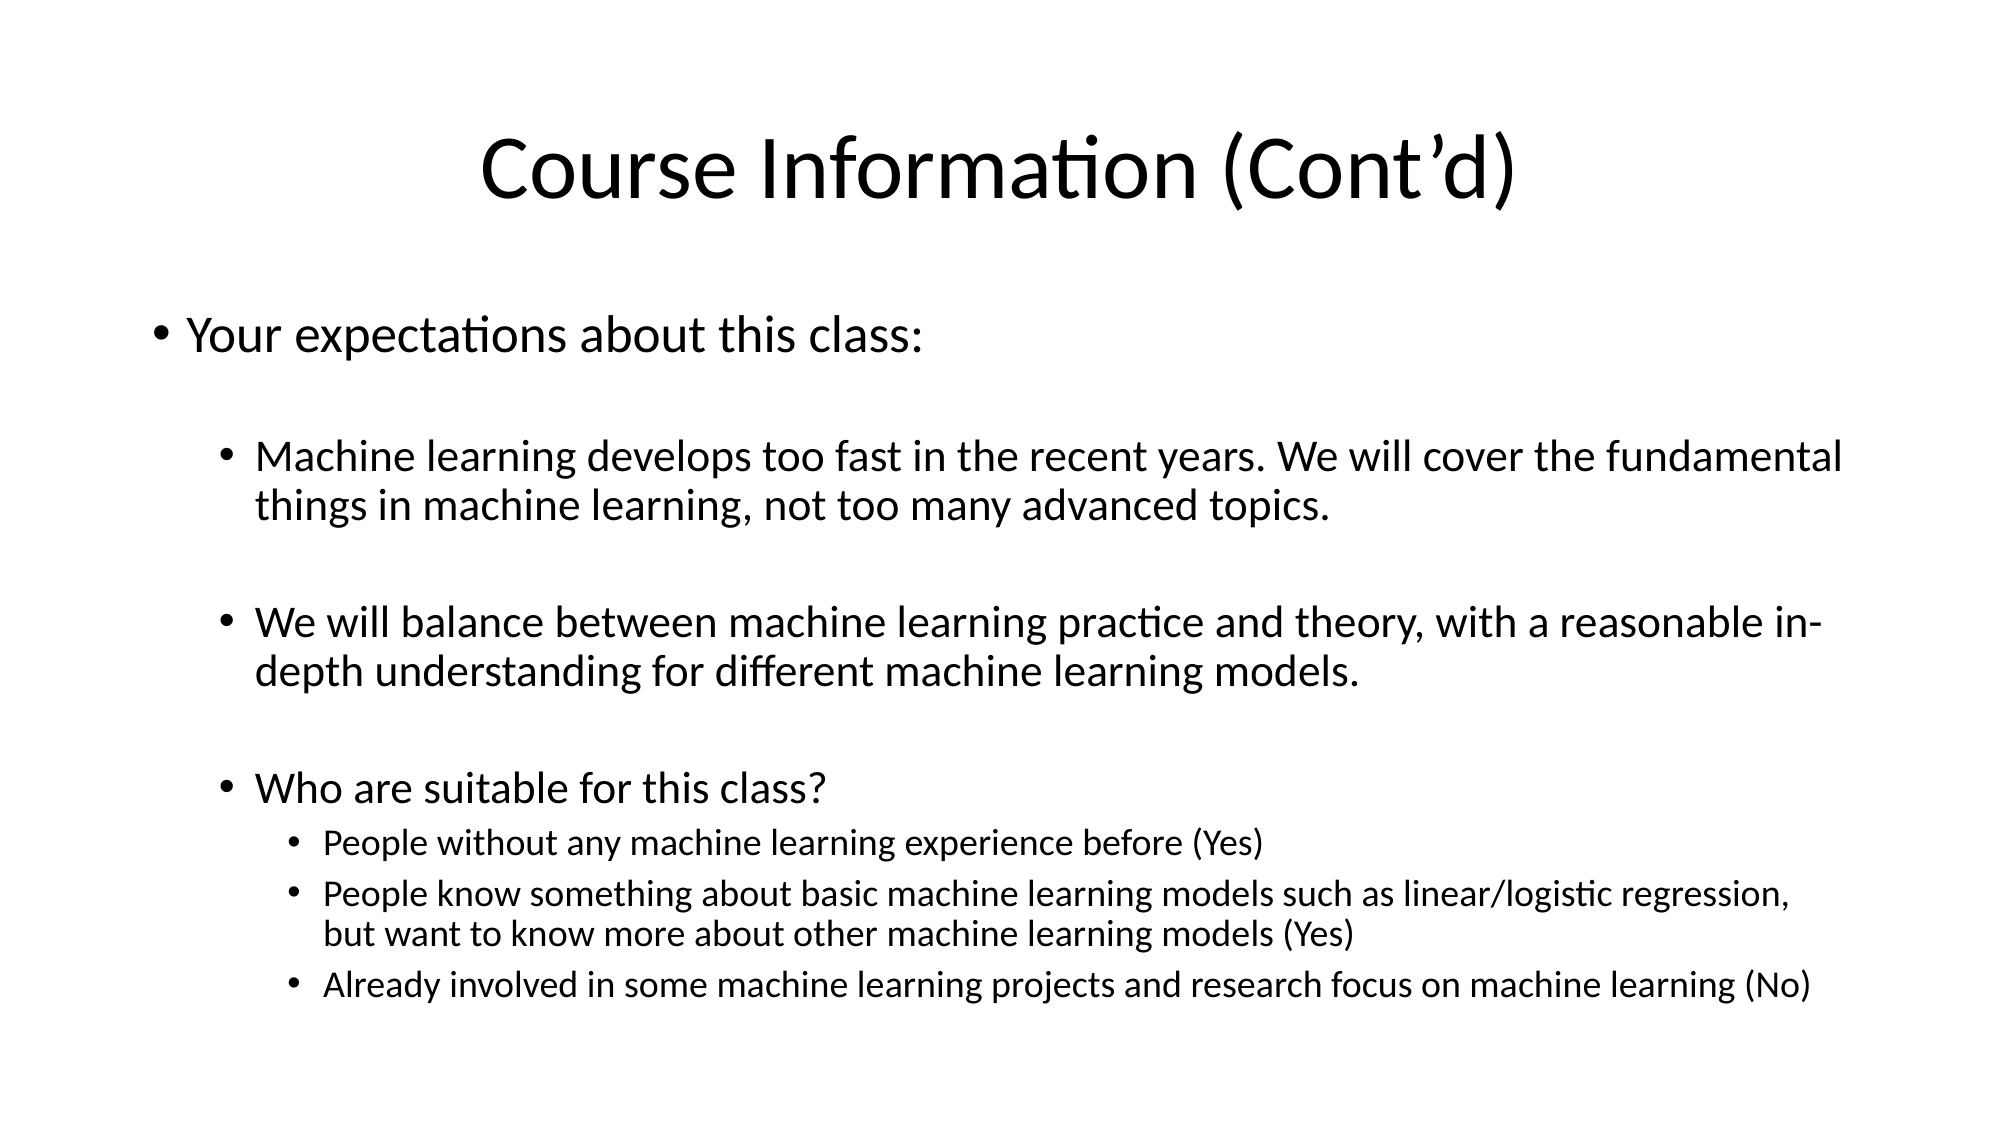

# Course Information (Cont’d)
Your expectations about this class:

Machine learning develops too fast in the recent years. We will cover the fundamental things in machine learning, not too many advanced topics.

We will balance between machine learning practice and theory, with a reasonable in-depth understanding for different machine learning models.

Who are suitable for this class?
People without any machine learning experience before (Yes)
People know something about basic machine learning models such as linear/logistic regression, but want to know more about other machine learning models (Yes)
Already involved in some machine learning projects and research focus on machine learning (No)